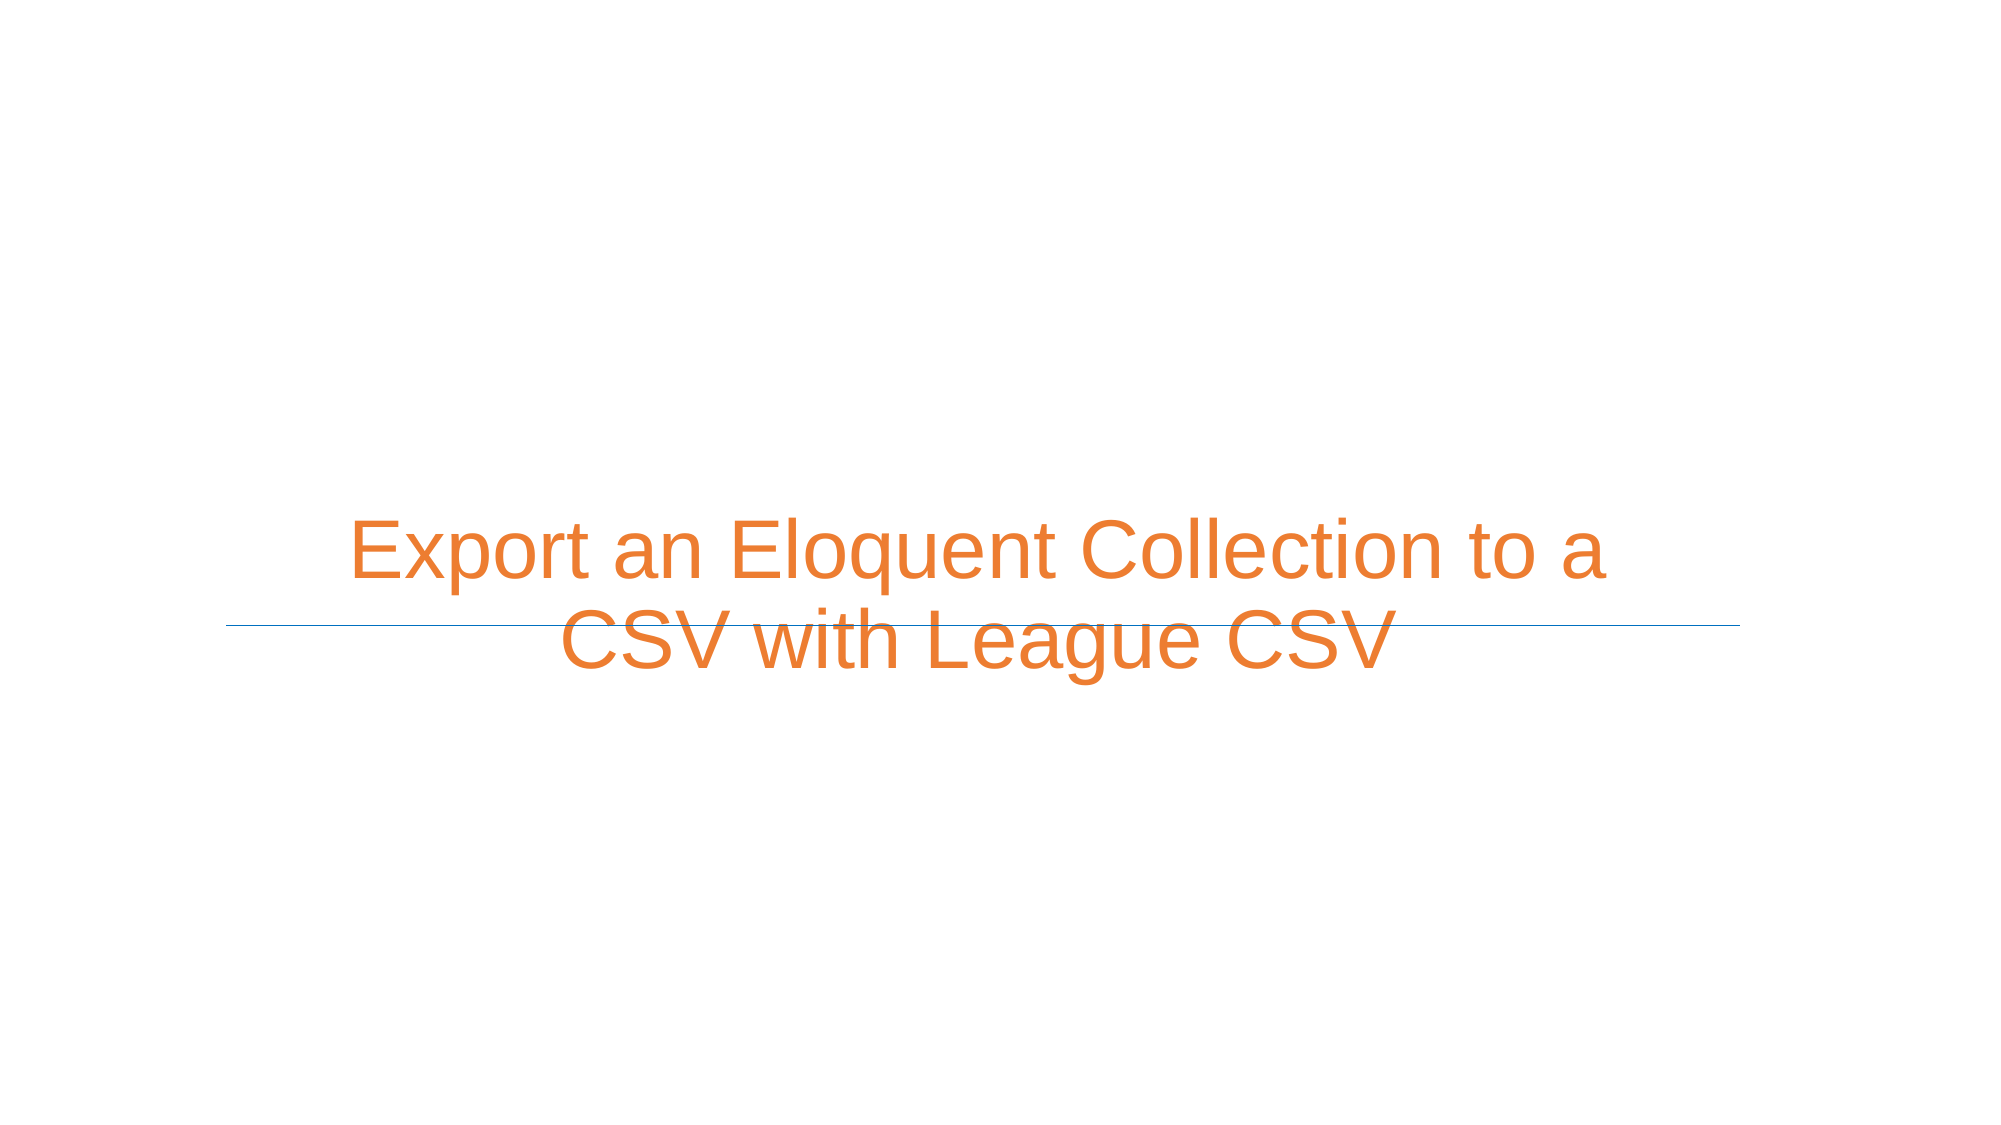

Export an Eloquent Collection to a CSV with League CSV